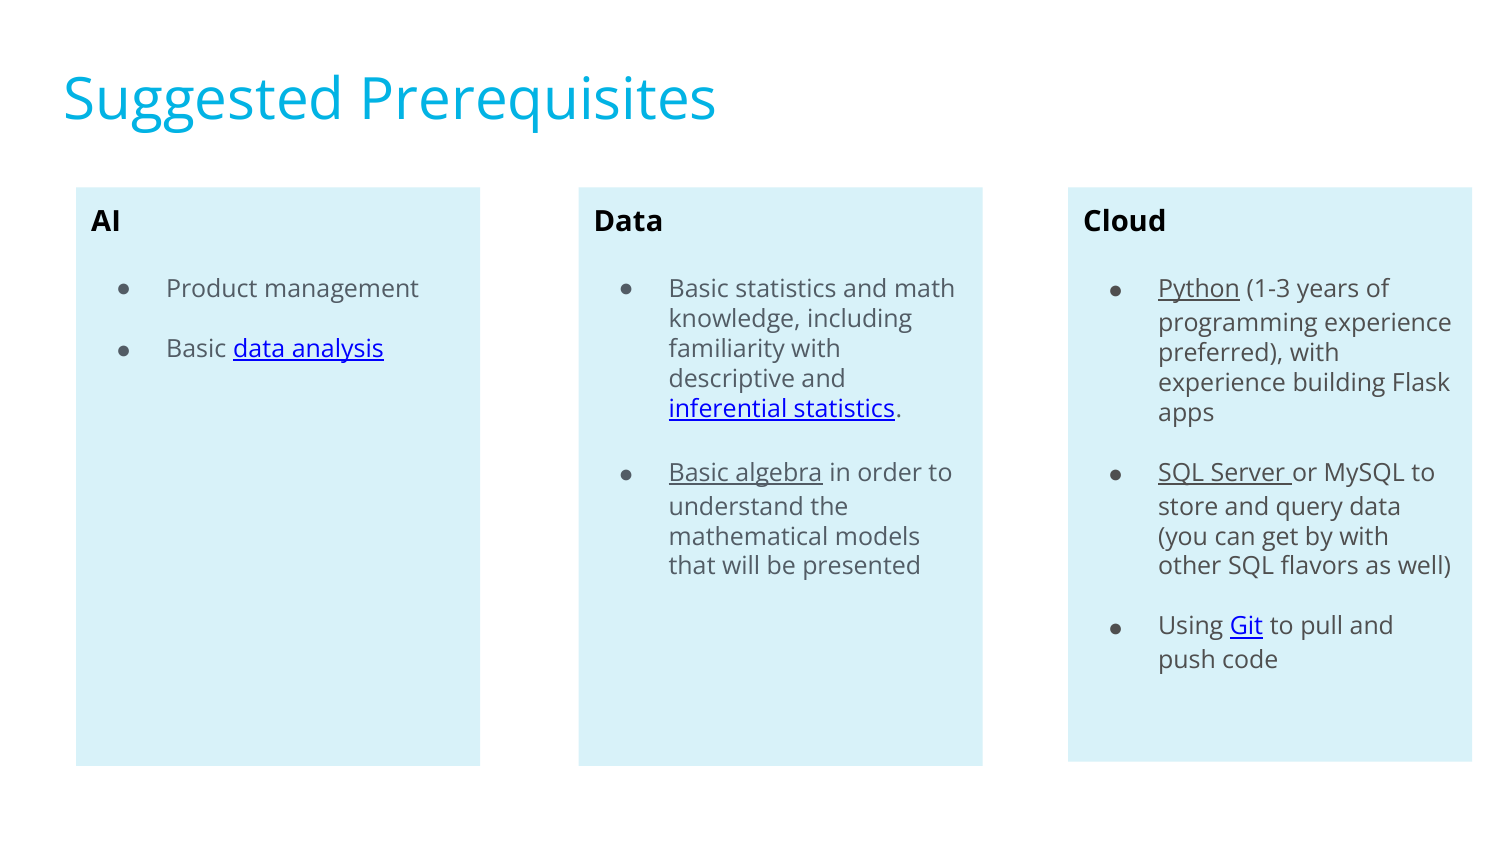

Suggested Prerequisites

AI

Product management
Basic data analysis

Data

Basic statistics and math knowledge, including familiarity with descriptive and inferential statistics.
Basic algebra in order to understand the mathematical models that will be presented

Cloud

Python (1-3 years of programming experience preferred), with experience building Flask apps
SQL Server or MySQL to store and query data (you can get by with other SQL flavors as well)
Using Git to pull and push code